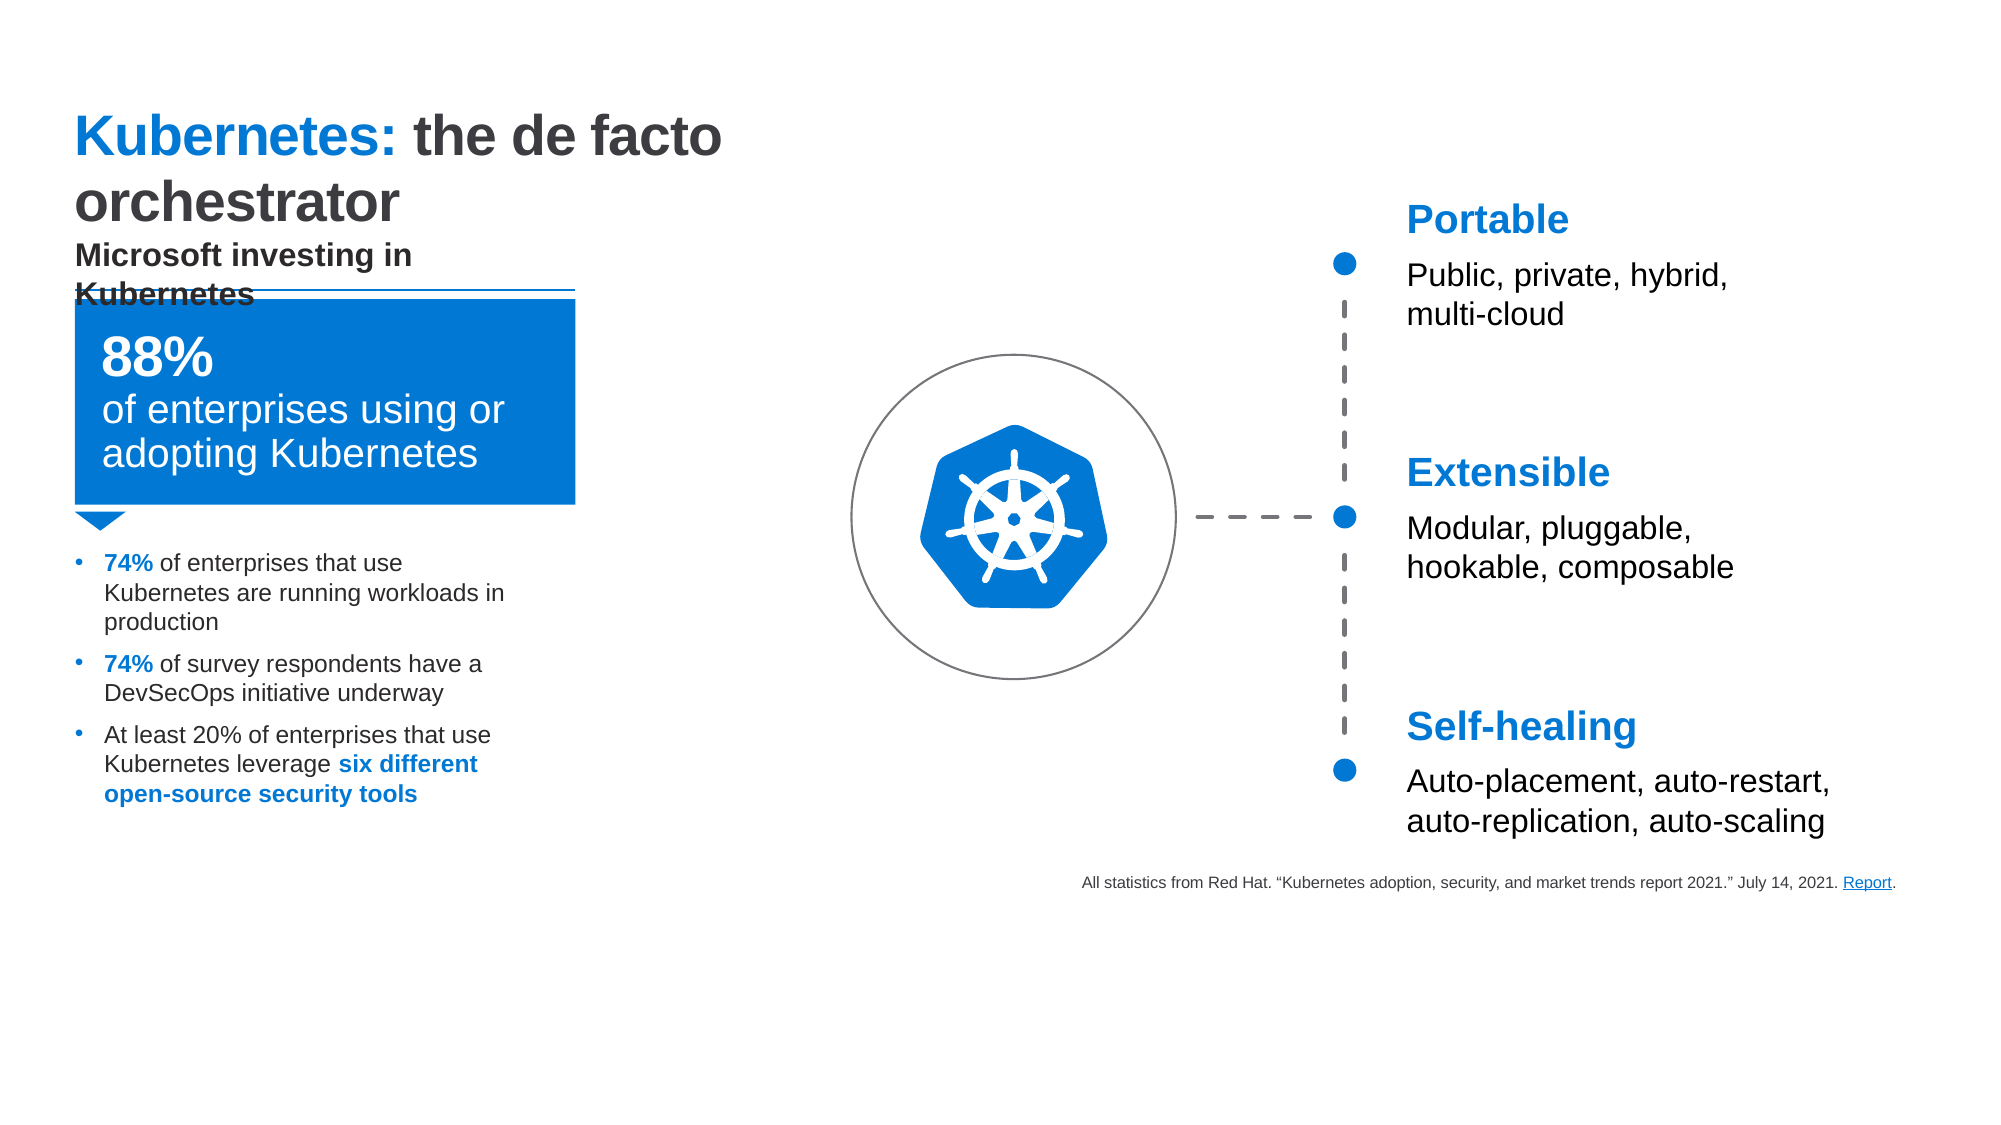

Kubernetes: the de facto orchestrator
Portable
Public, private, hybrid, multi-cloud
Microsoft investing in Kubernetes

88%
of enterprises using or adopting Kubernetes

Extensible
Modular, pluggable, hookable, composable

74% of enterprises that use Kubernetes are running workloads in production
74% of survey respondents have a DevSecOps initiative underway
At least 20% of enterprises that use Kubernetes leverage six different open-source security tools
Self-healing
Auto-placement, auto-restart, auto-replication, auto-scaling
All statistics from Red Hat. “Kubernetes adoption, security, and market trends report 2021.” July 14, 2021. Report.